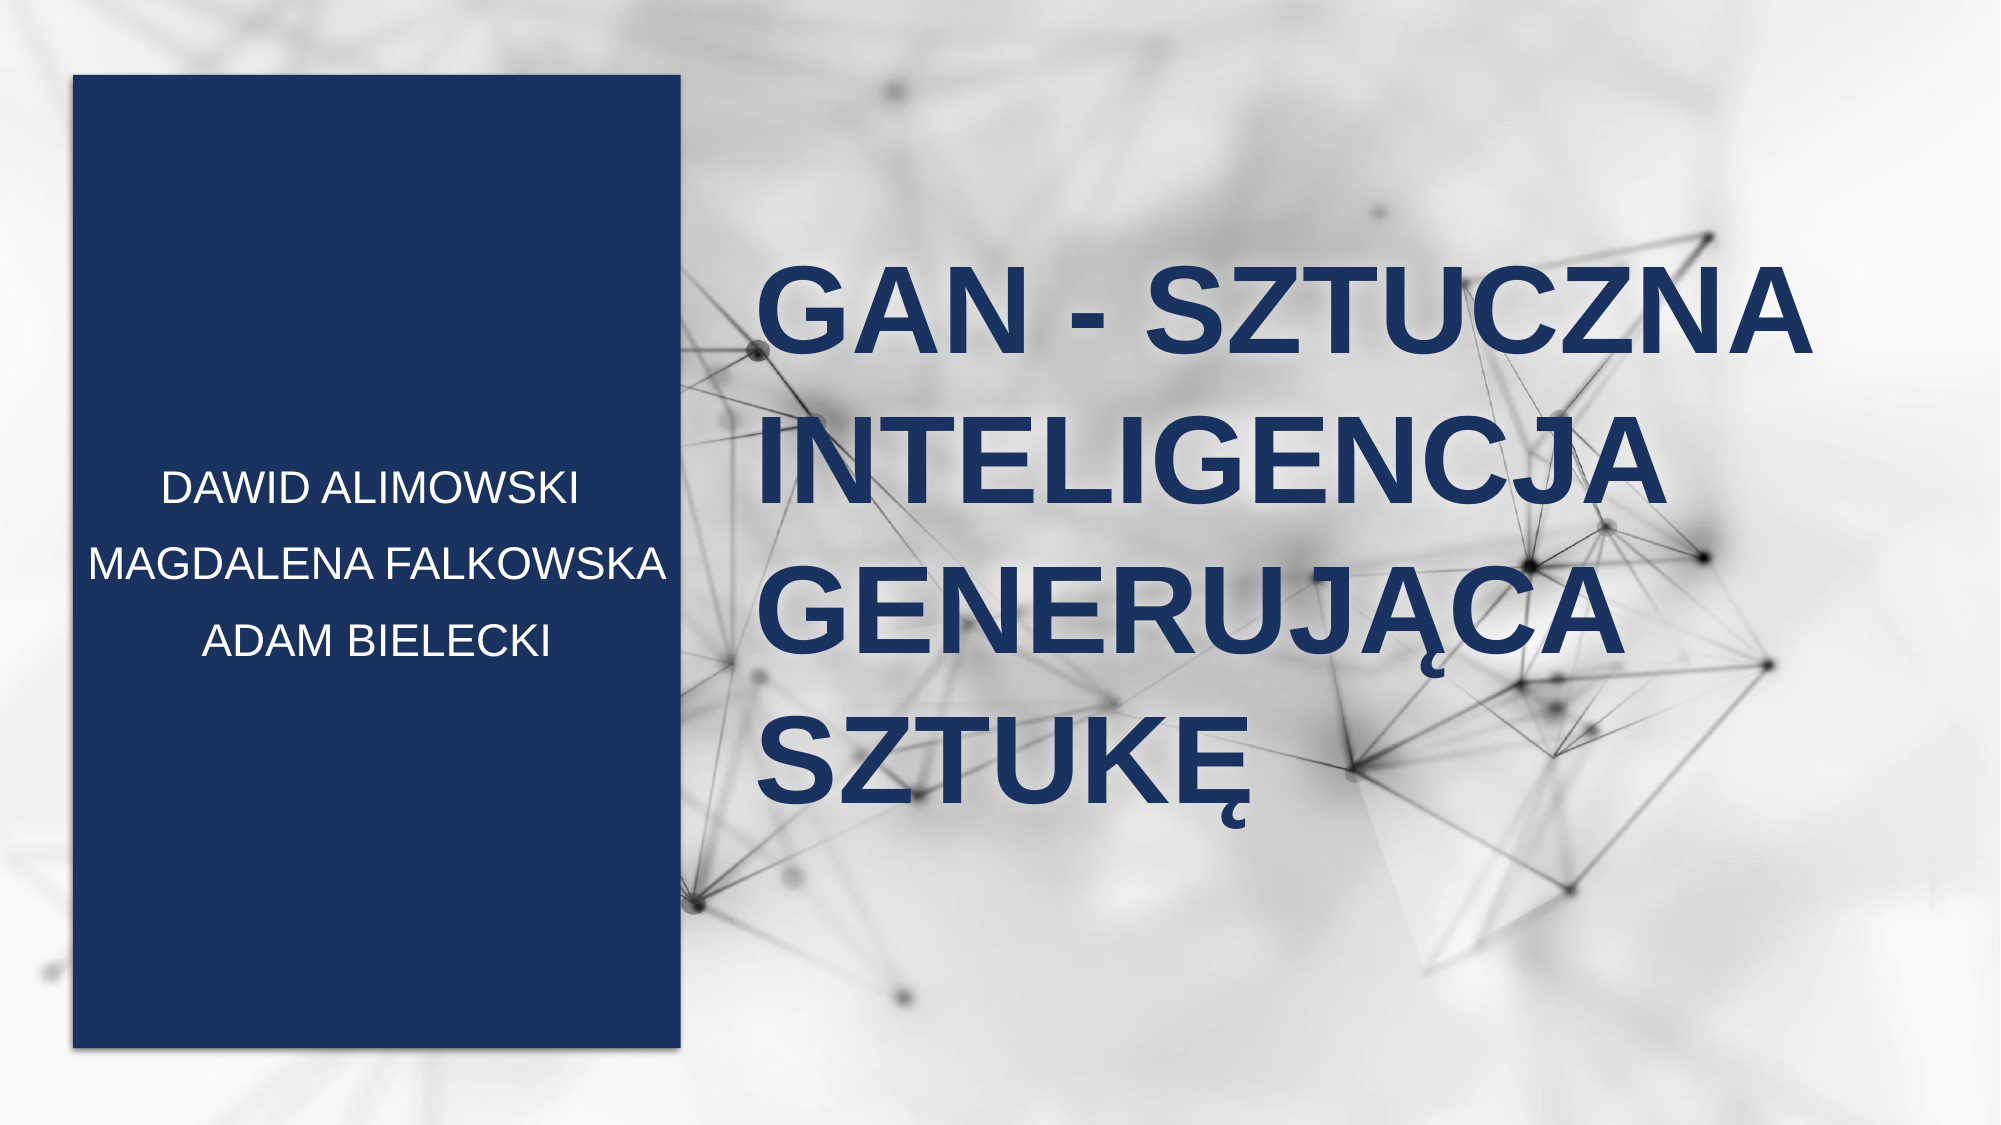

Dawid Alimowski
Magdalena Falkowska
Adam Bielecki
# GAN - sztuczna inteligencja generująca sztukę